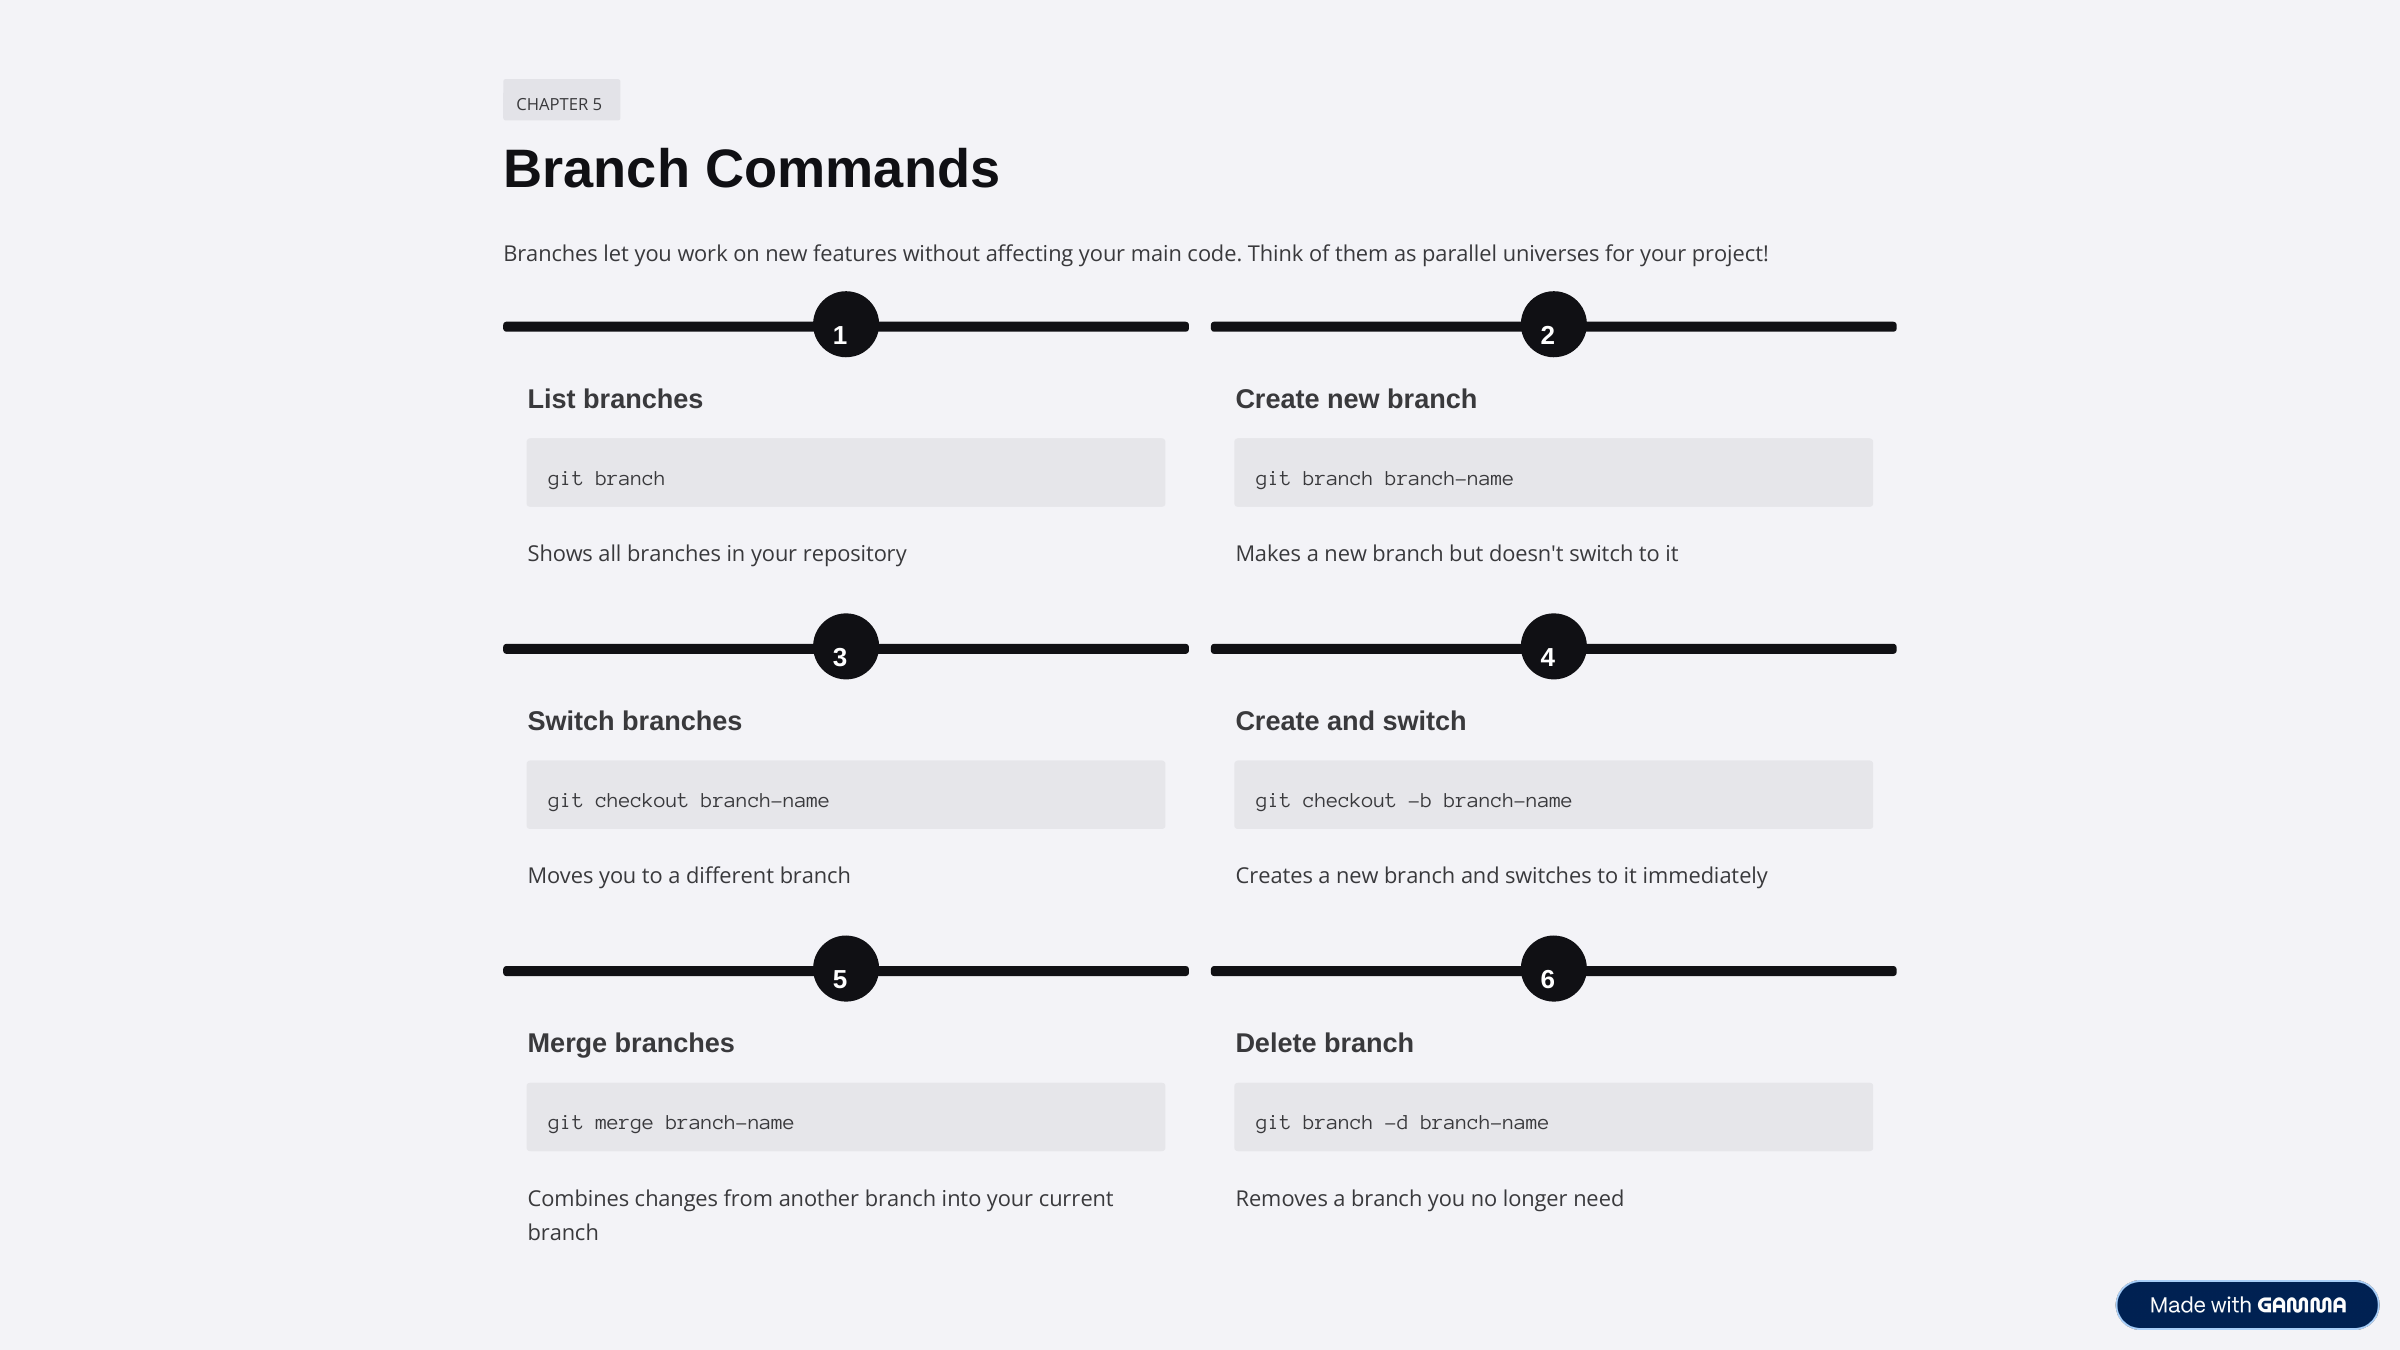

CHAPTER 5
Branch Commands
Branches let you work on new features without affecting your main code. Think of them as parallel universes for your project!

1
2

List branches
Create new branch

git branch
git branch branch-name
Shows all branches in your repository
Makes a new branch but doesn't switch to it

3
4

Switch branches
Create and switch

git checkout branch-name
git checkout -b branch-name
Moves you to a different branch
Creates a new branch and switches to it immediately

5
6

Merge branches
Delete branch

git merge branch-name
git branch -d branch-name
Combines changes from another branch into your current branch
Removes a branch you no longer need